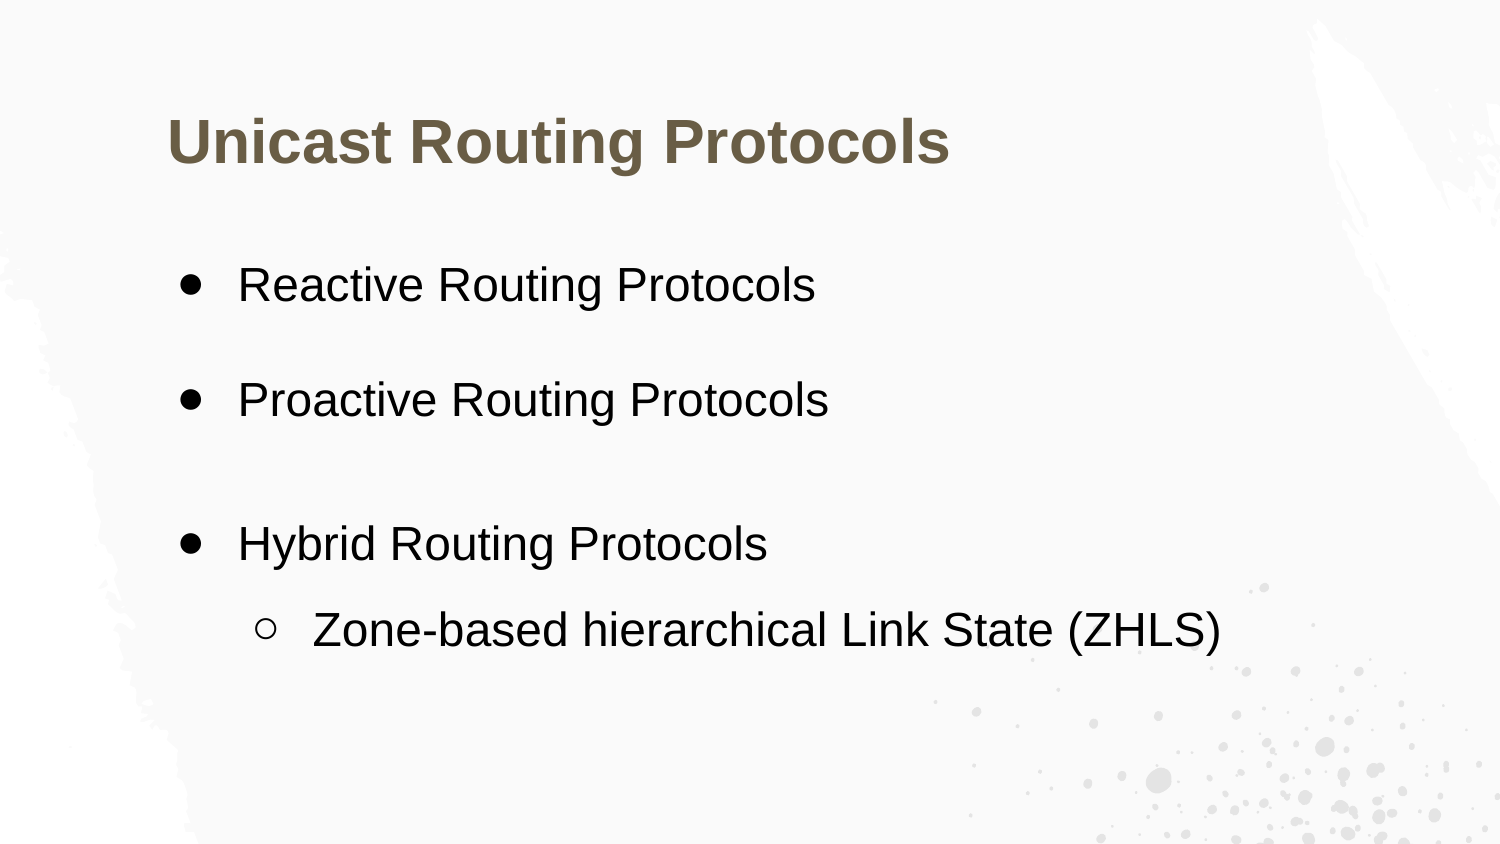

# Unicast Routing Protocols

Reactive Routing Protocols

Proactive Routing Protocols

Hybrid Routing Protocols
Zone-based hierarchical Link State (ZHLS)